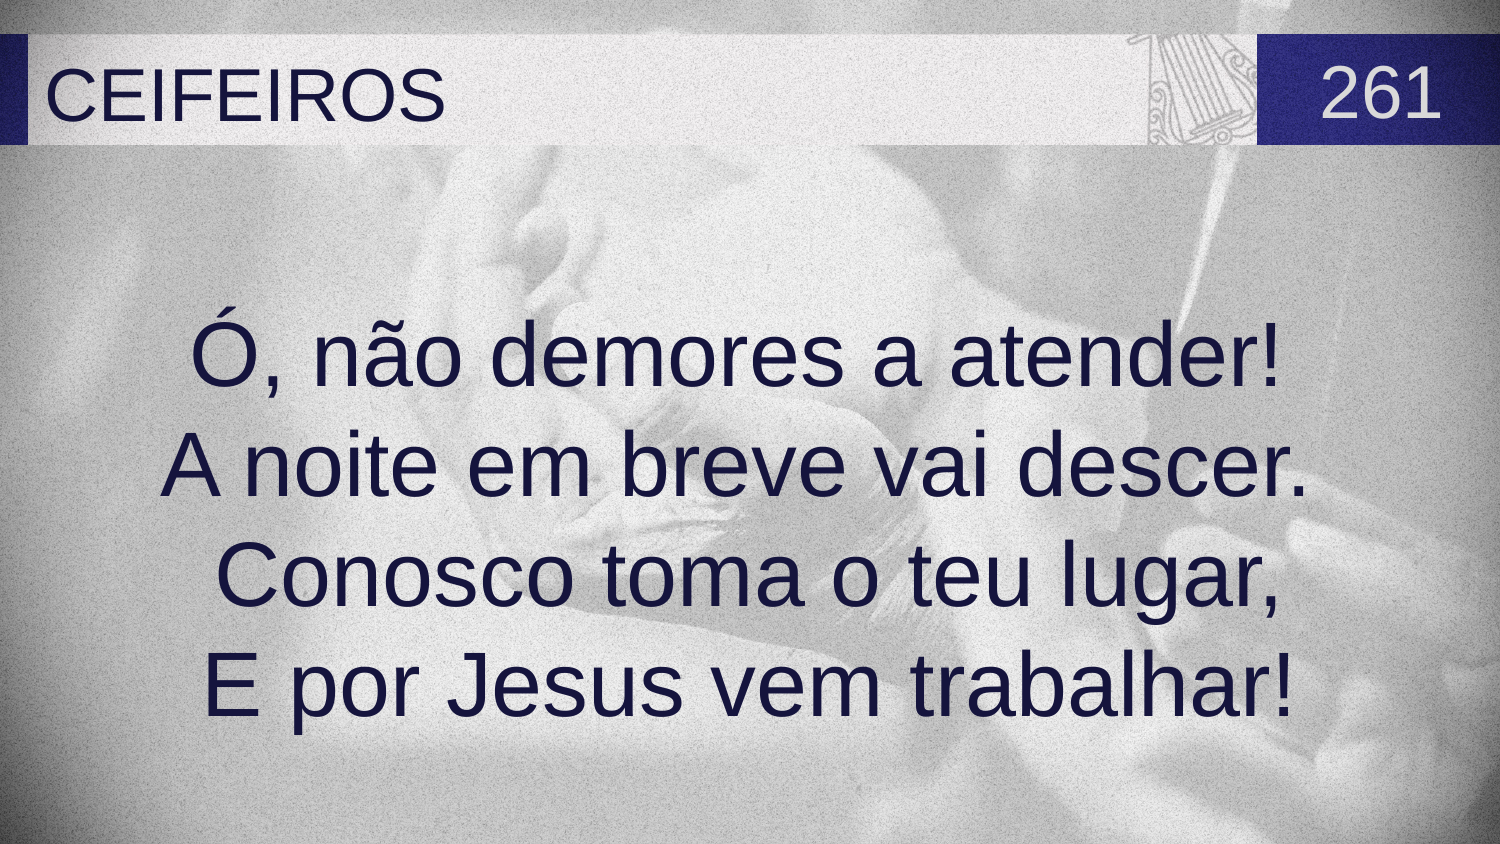

# CEIFEIROS
261
Ó, não demores a atender!
A noite em breve vai descer.
Conosco toma o teu lugar,
E por Jesus vem trabalhar!